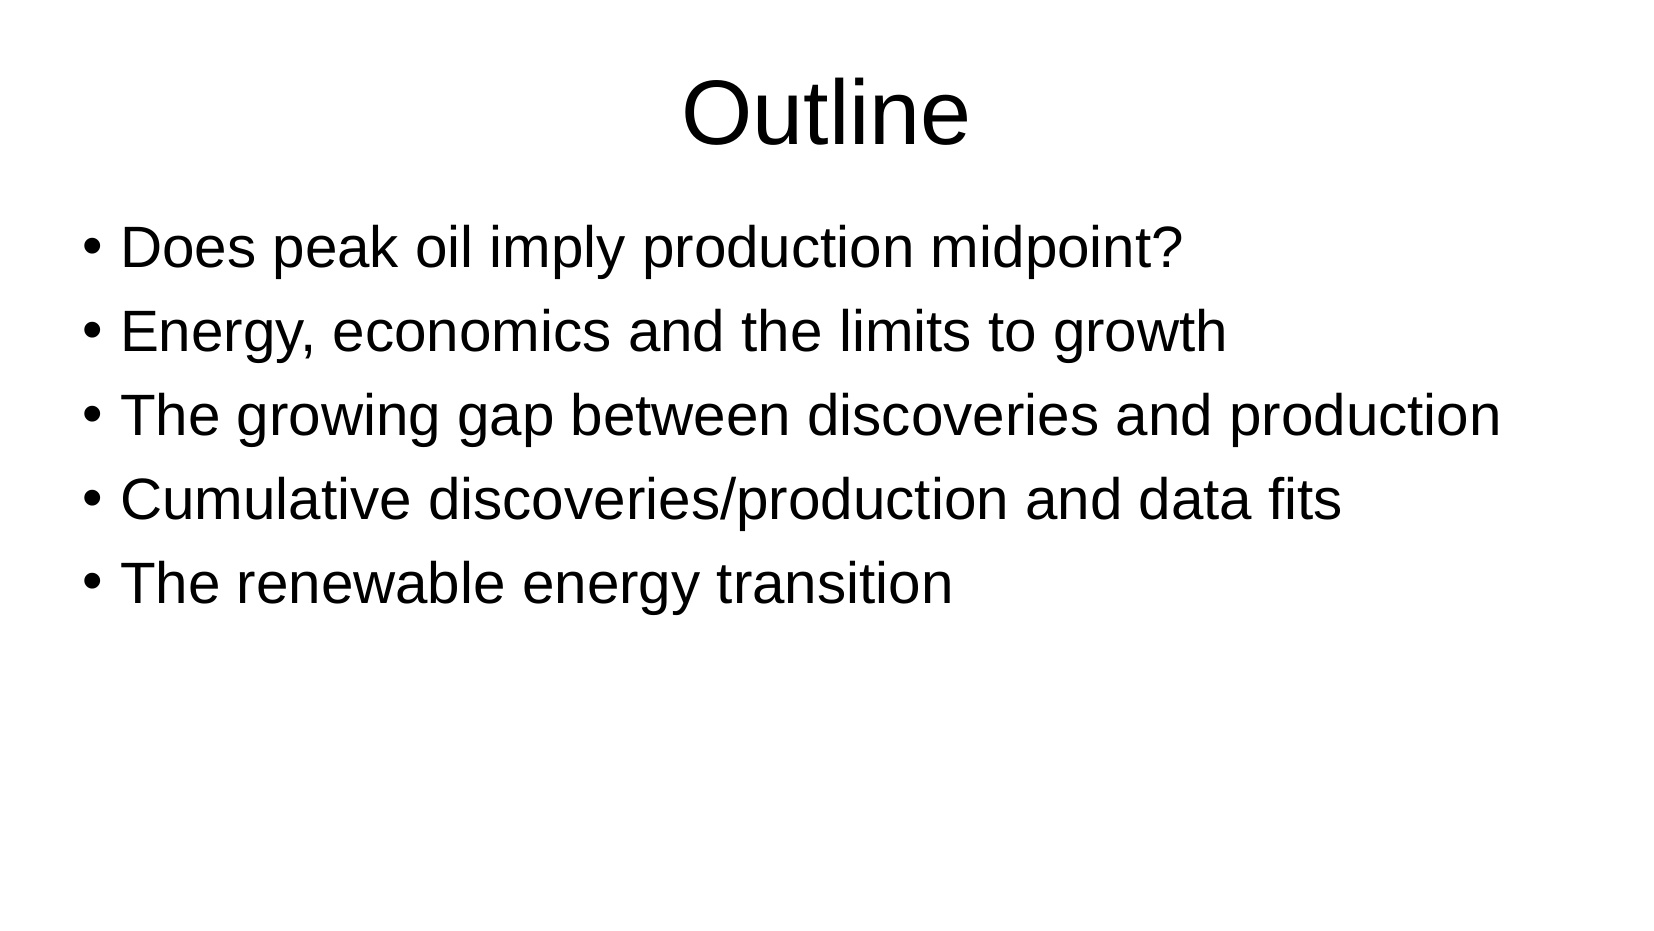

# Outline
Does peak oil imply production midpoint?
Energy, economics and the limits to growth
The growing gap between discoveries and production
Cumulative discoveries/production and data fits
The renewable energy transition